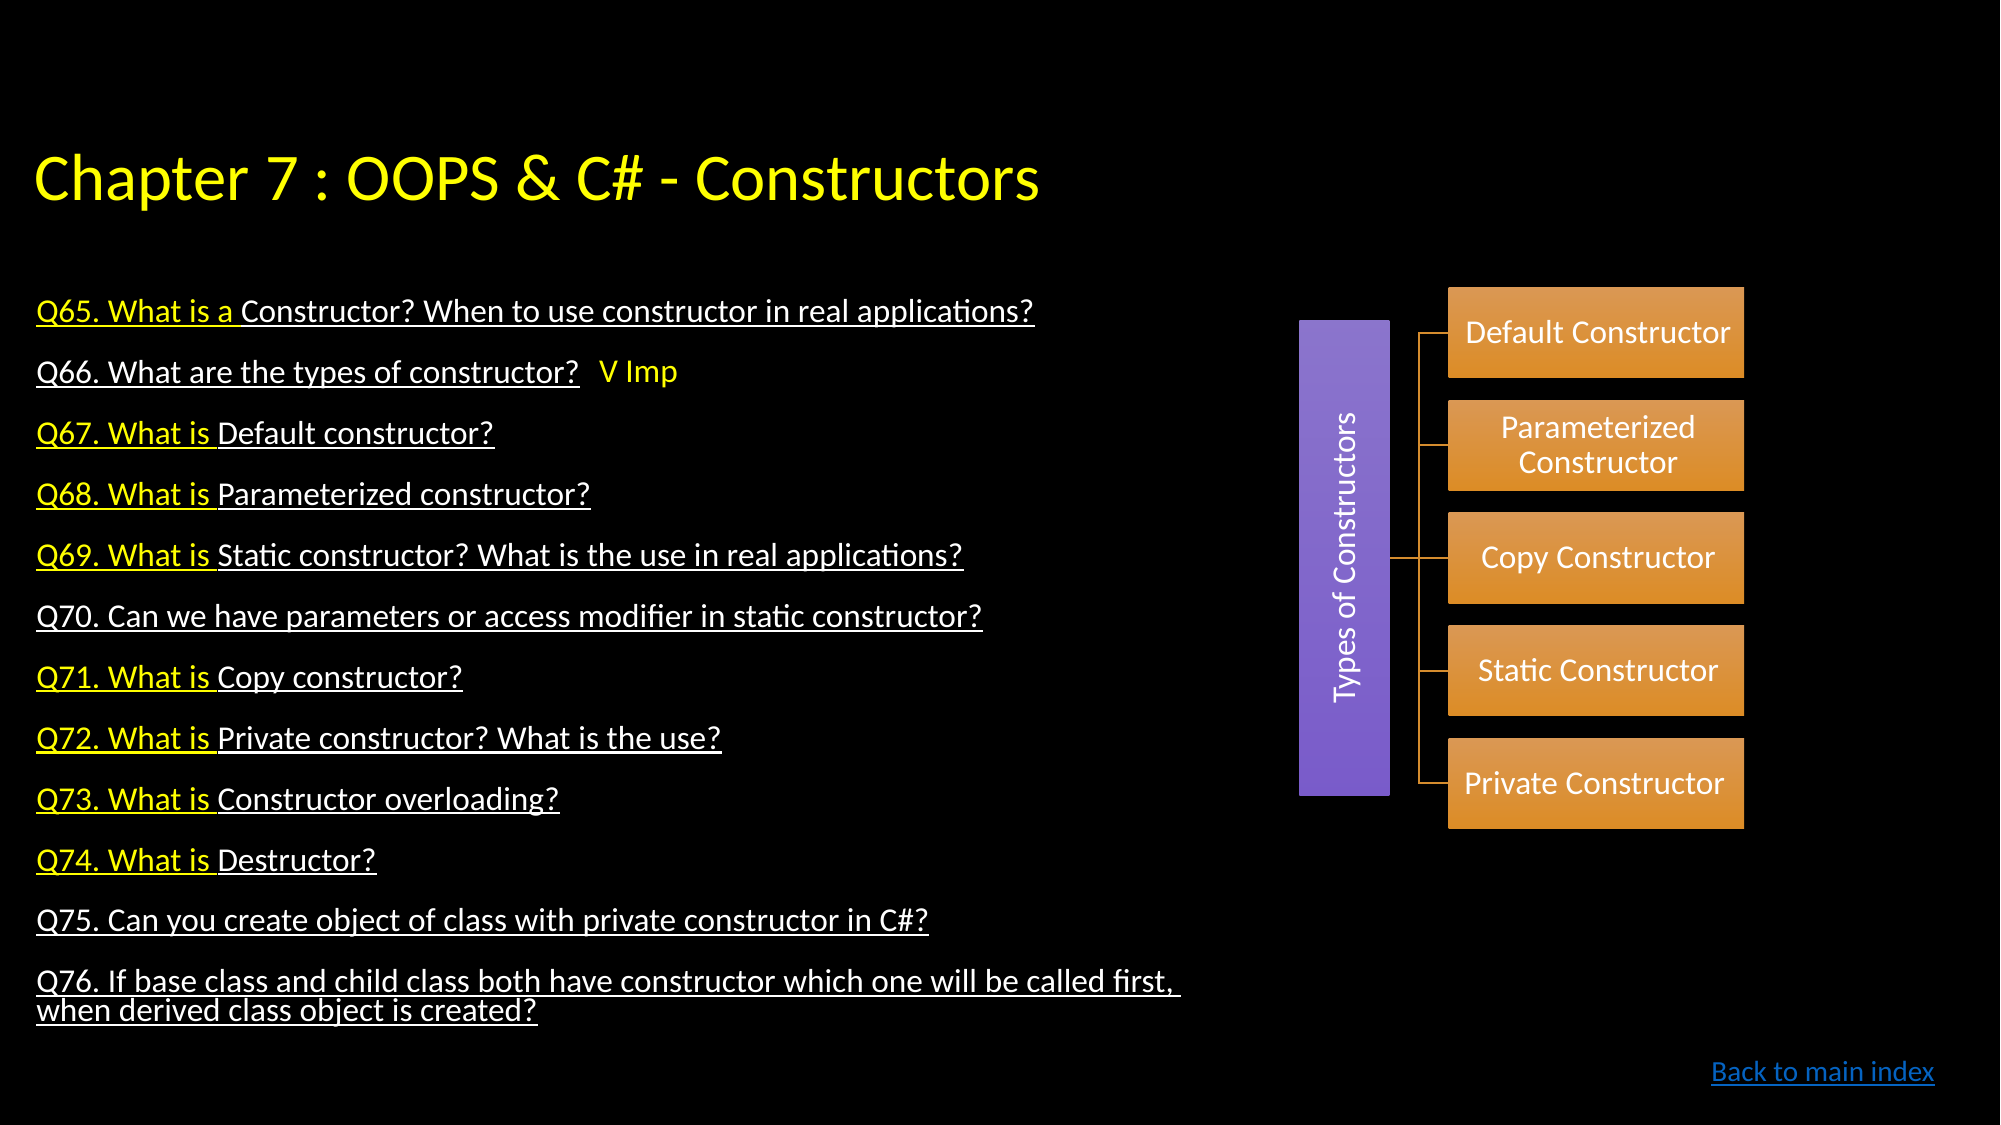

# Chapter 7 : OOPS & C# - Constructors
Q65. What is a Constructor? When to use constructor in real applications?
Q66. What are the types of constructor?
Q67. What is Default constructor?
Q68. What is Parameterized constructor?
Q69. What is Static constructor? What is the use in real applications?
Q70. Can we have parameters or access modifier in static constructor?
Q71. What is Copy constructor?
Q72. What is Private constructor? What is the use?
Q73. What is Constructor overloading?
Q74. What is Destructor?
Q75. Can you create object of class with private constructor in C#?
Q76. If base class and child class both have constructor which one will be called first, when derived class object is created?

Types of Constructors
Default Constructor
Parameterized Constructor
Copy Constructor
Static Constructor
Private Constructor
V Imp
Back to main index